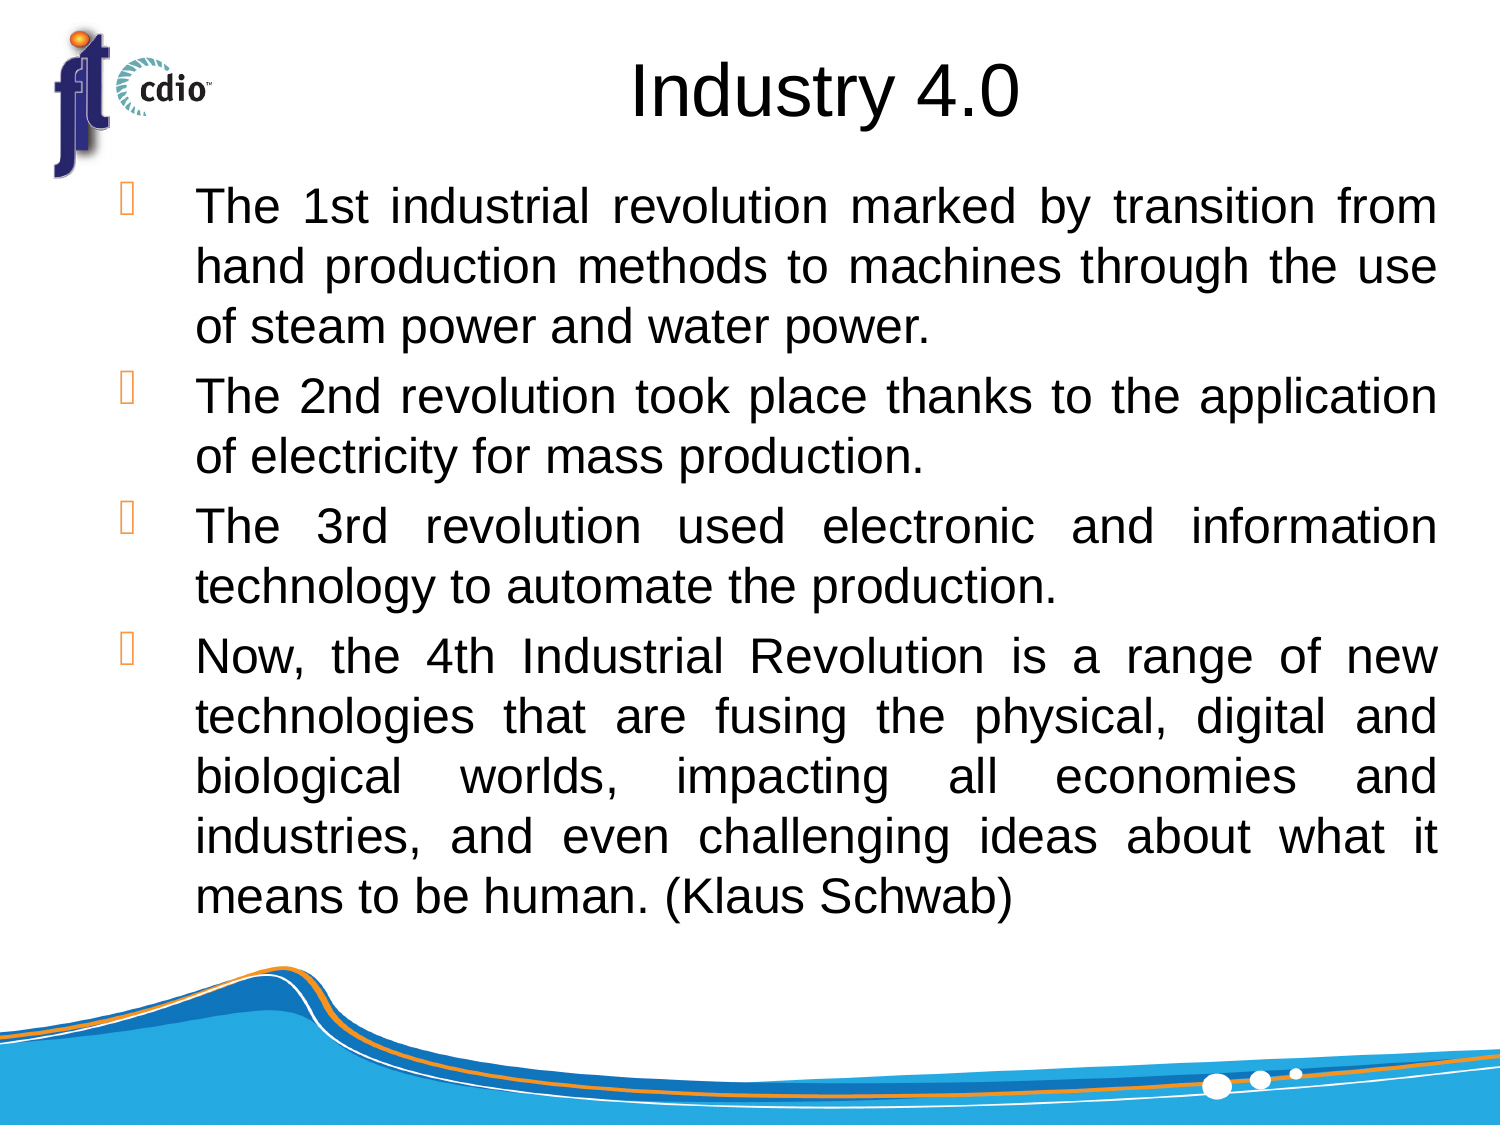

# Industry 4.0
The 1st industrial revolution marked by transition from hand production methods to machines through the use of steam power and water power.
The 2nd revolution took place thanks to the application of electricity for mass production.
The 3rd revolution used electronic and information technology to automate the production.
Now, the 4th Industrial Revolution is a range of new technologies that are fusing the physical, digital and biological worlds, impacting all economies and industries, and even challenging ideas about what it means to be human. (Klaus Schwab)